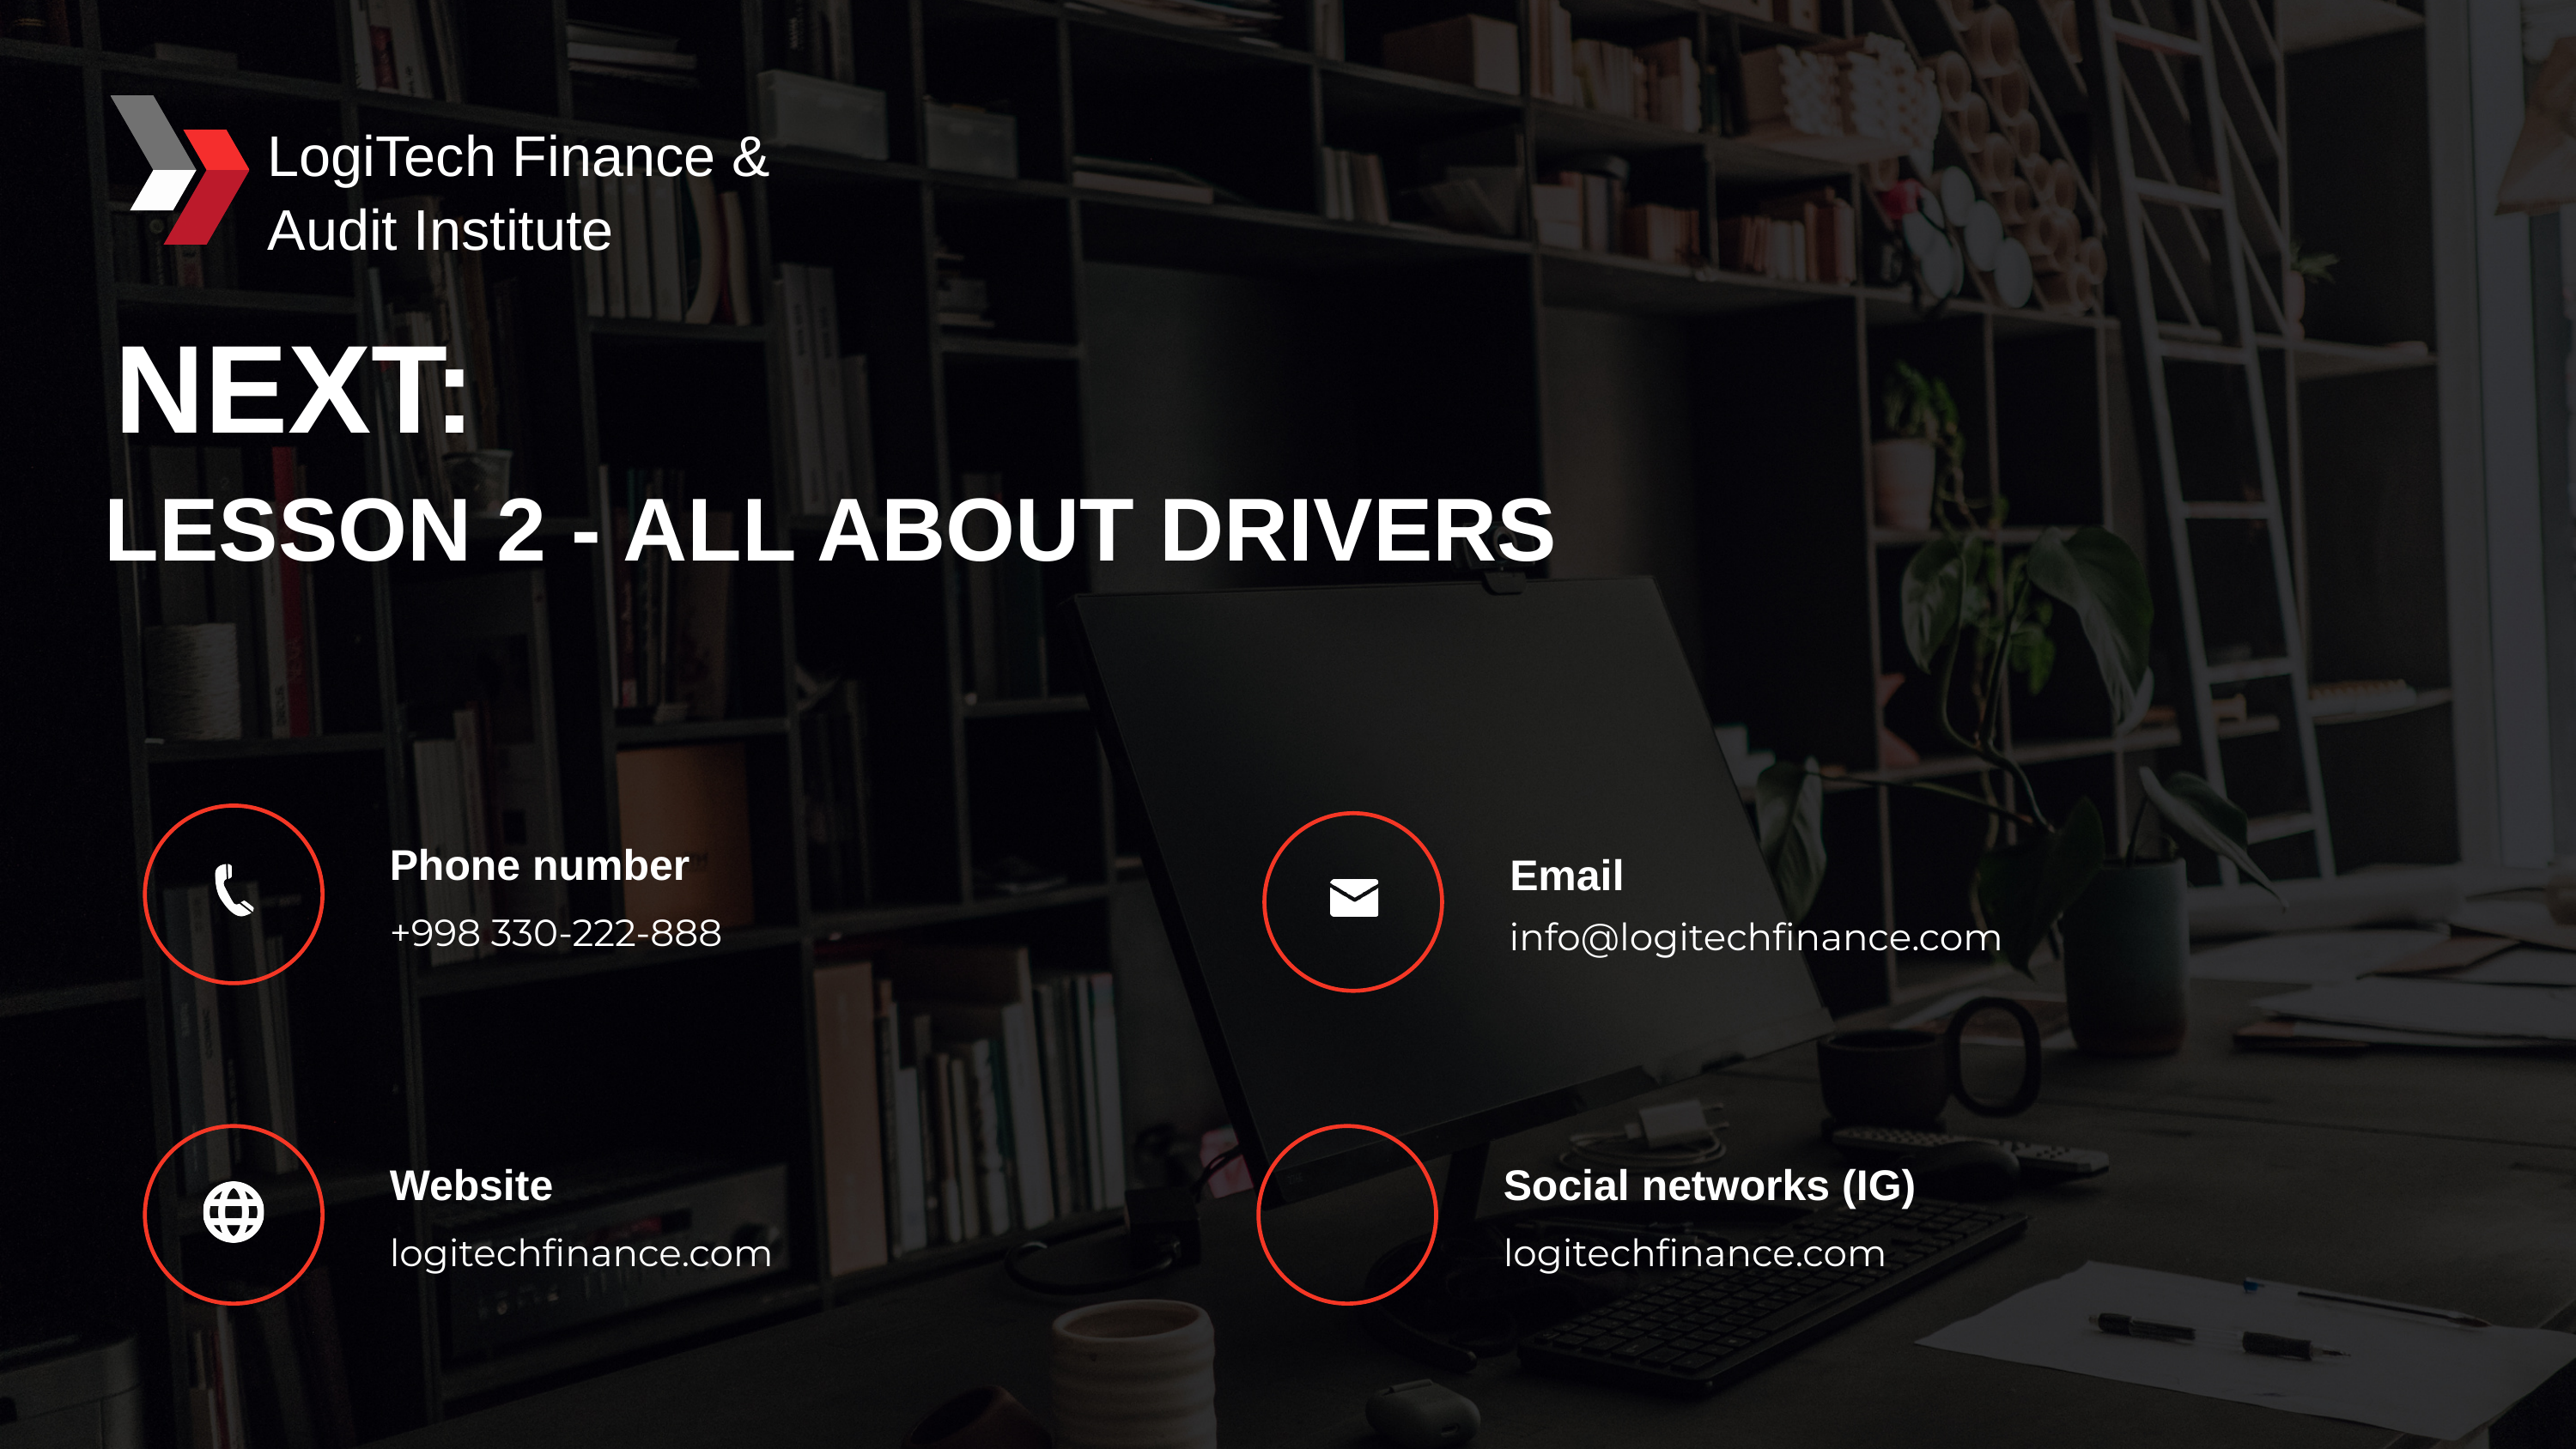

LogiTech Finance & Audit Institute
NEXT:
LESSON 2 - ALL ABOUT DRIVERS

Phone number
Email

+998 330-222-888
info@logitechfinance.com

Website
Social networks (IG)

logitechfinance.com
logitechfinance.com